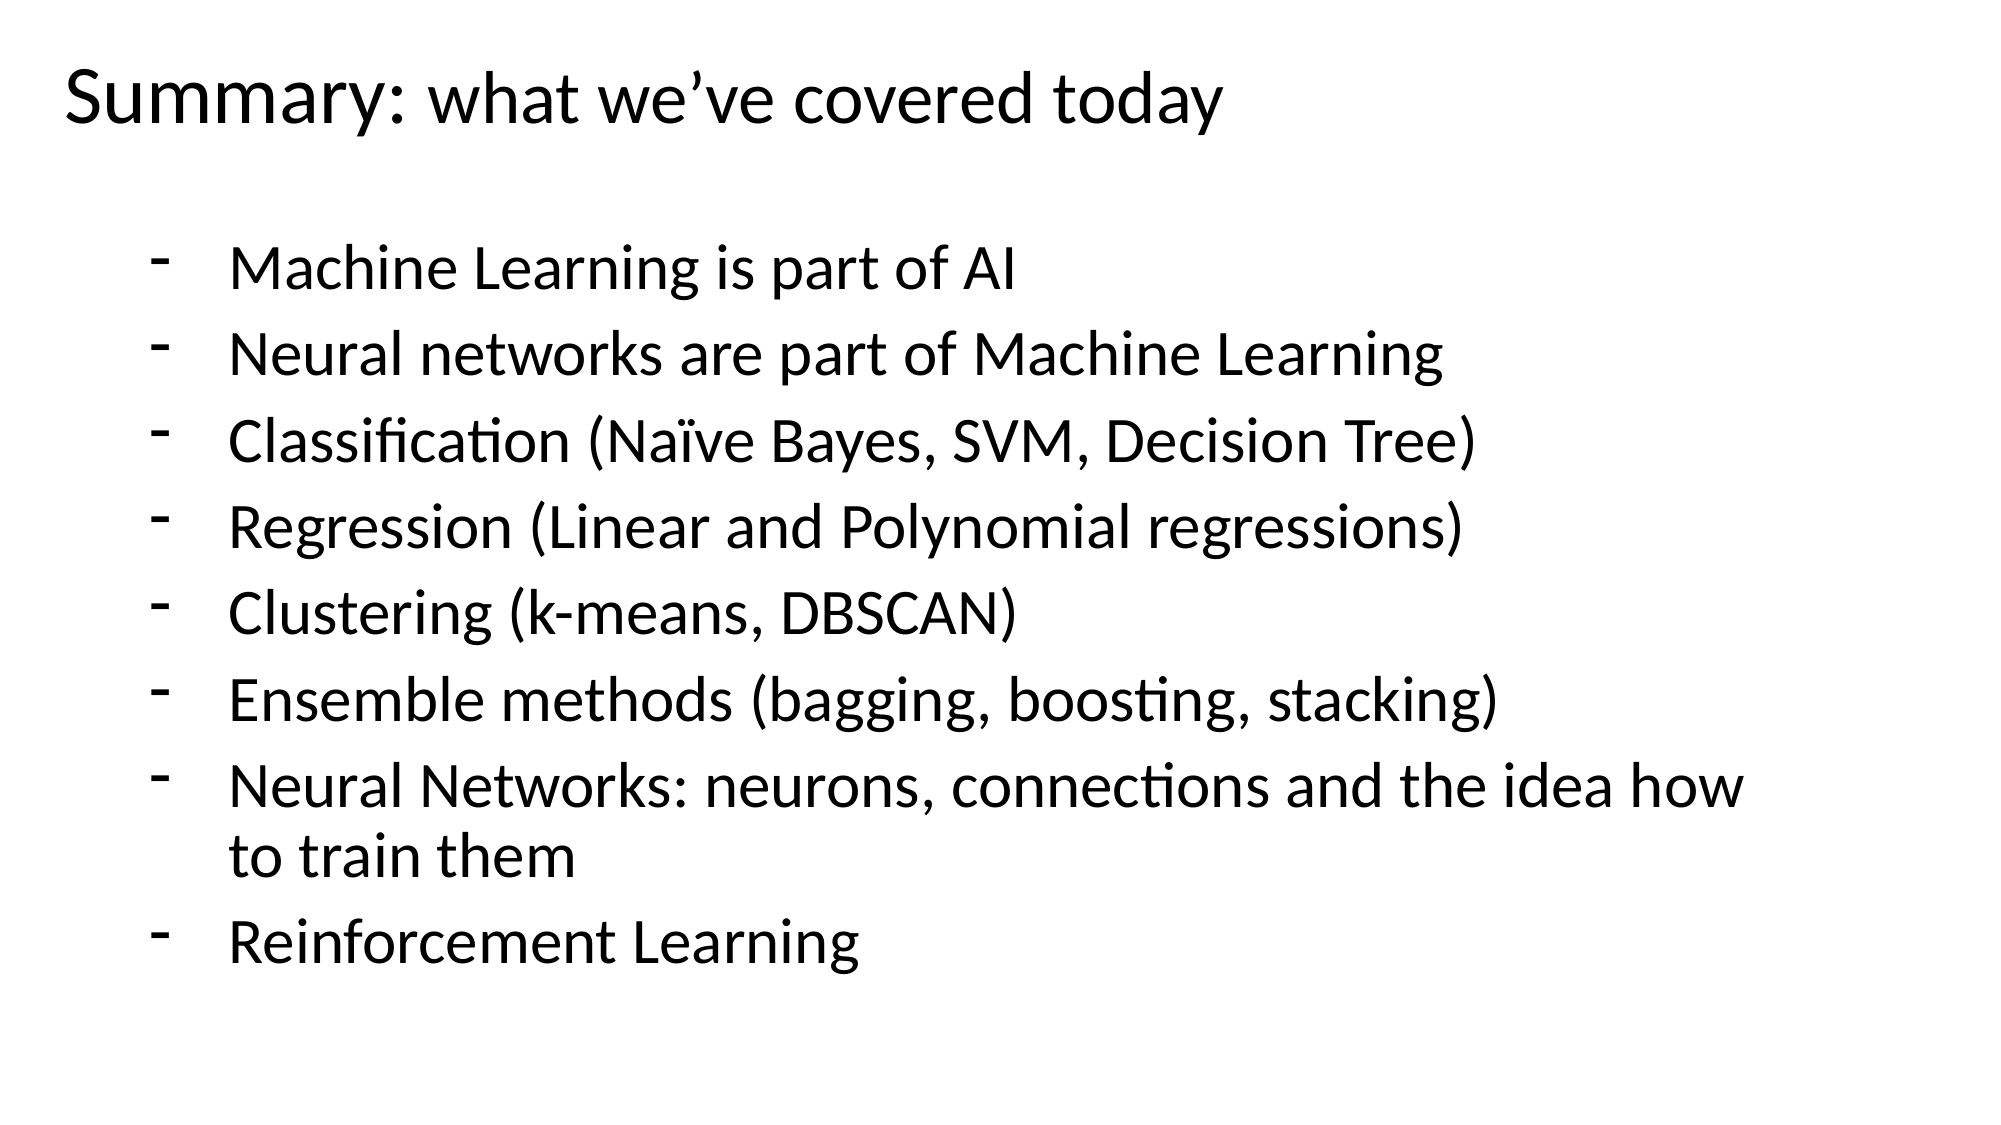

Summary: what we’ve covered today
Machine Learning is part of AI
Neural networks are part of Machine Learning
Classification (Naïve Bayes, SVM, Decision Tree)
Regression (Linear and Polynomial regressions)
Clustering (k-means, DBSCAN)
Ensemble methods (bagging, boosting, stacking)
Neural Networks: neurons, connections and the idea how to train them
Reinforcement Learning